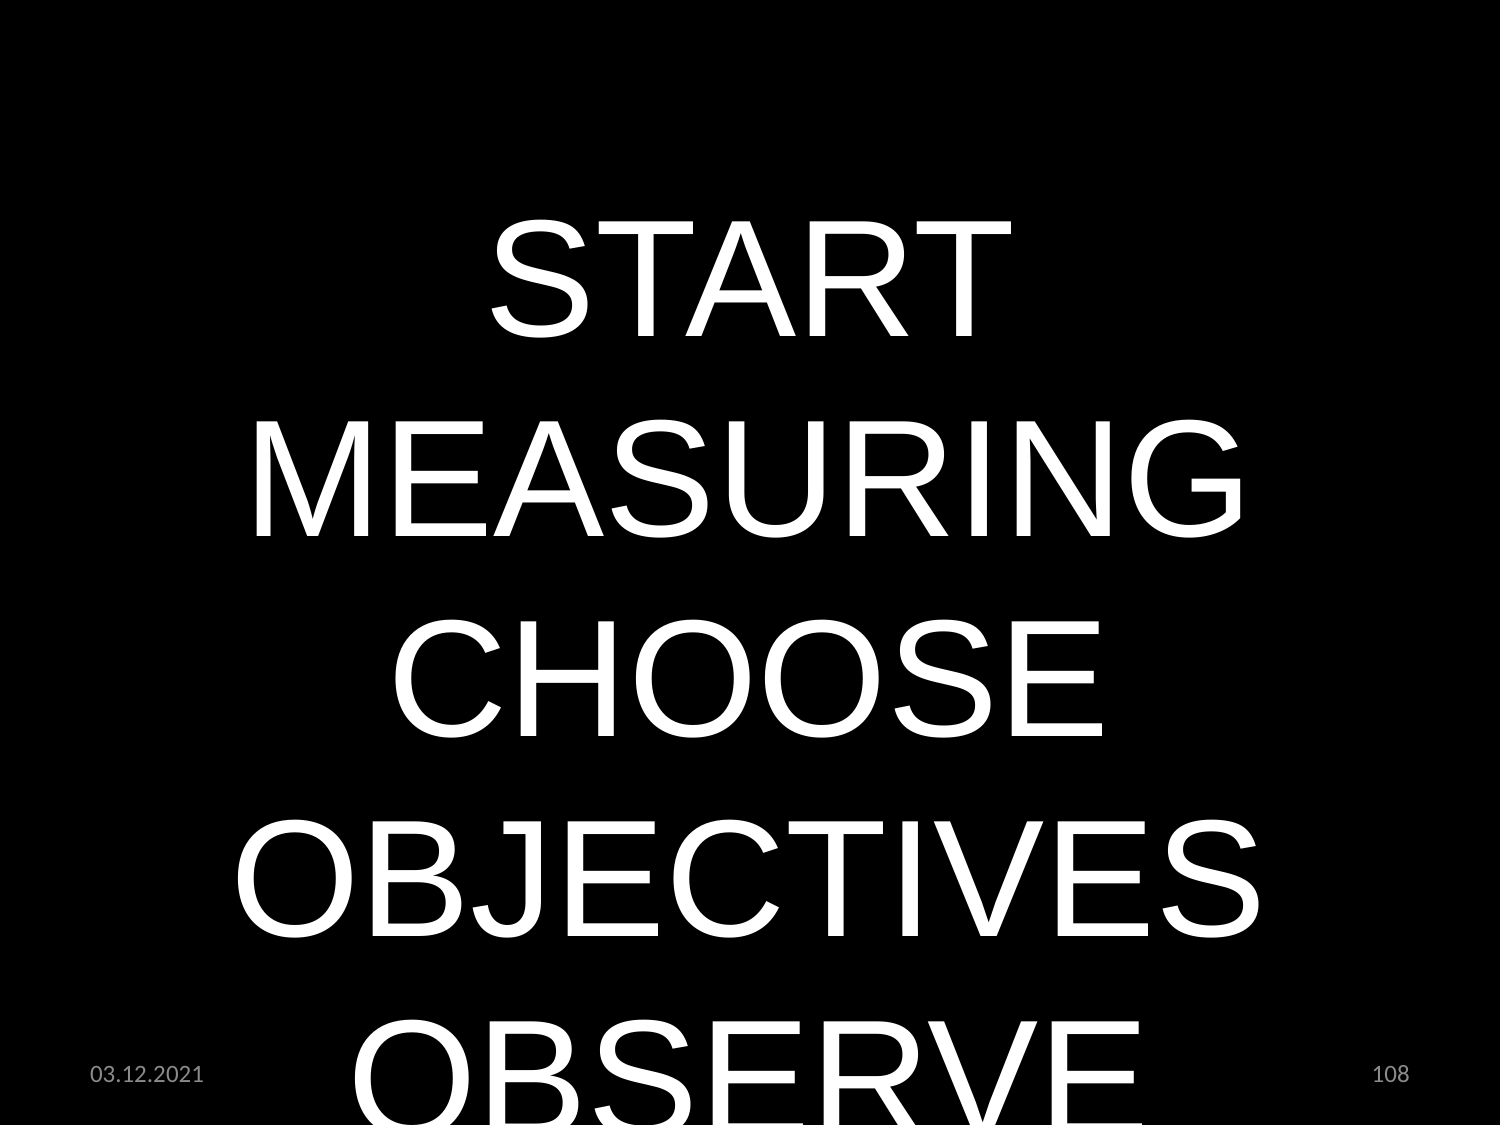

START MEASURING
CHOOSE OBJECTIVES
OBSERVE
REVISE/INVEST

03.12.2021
108